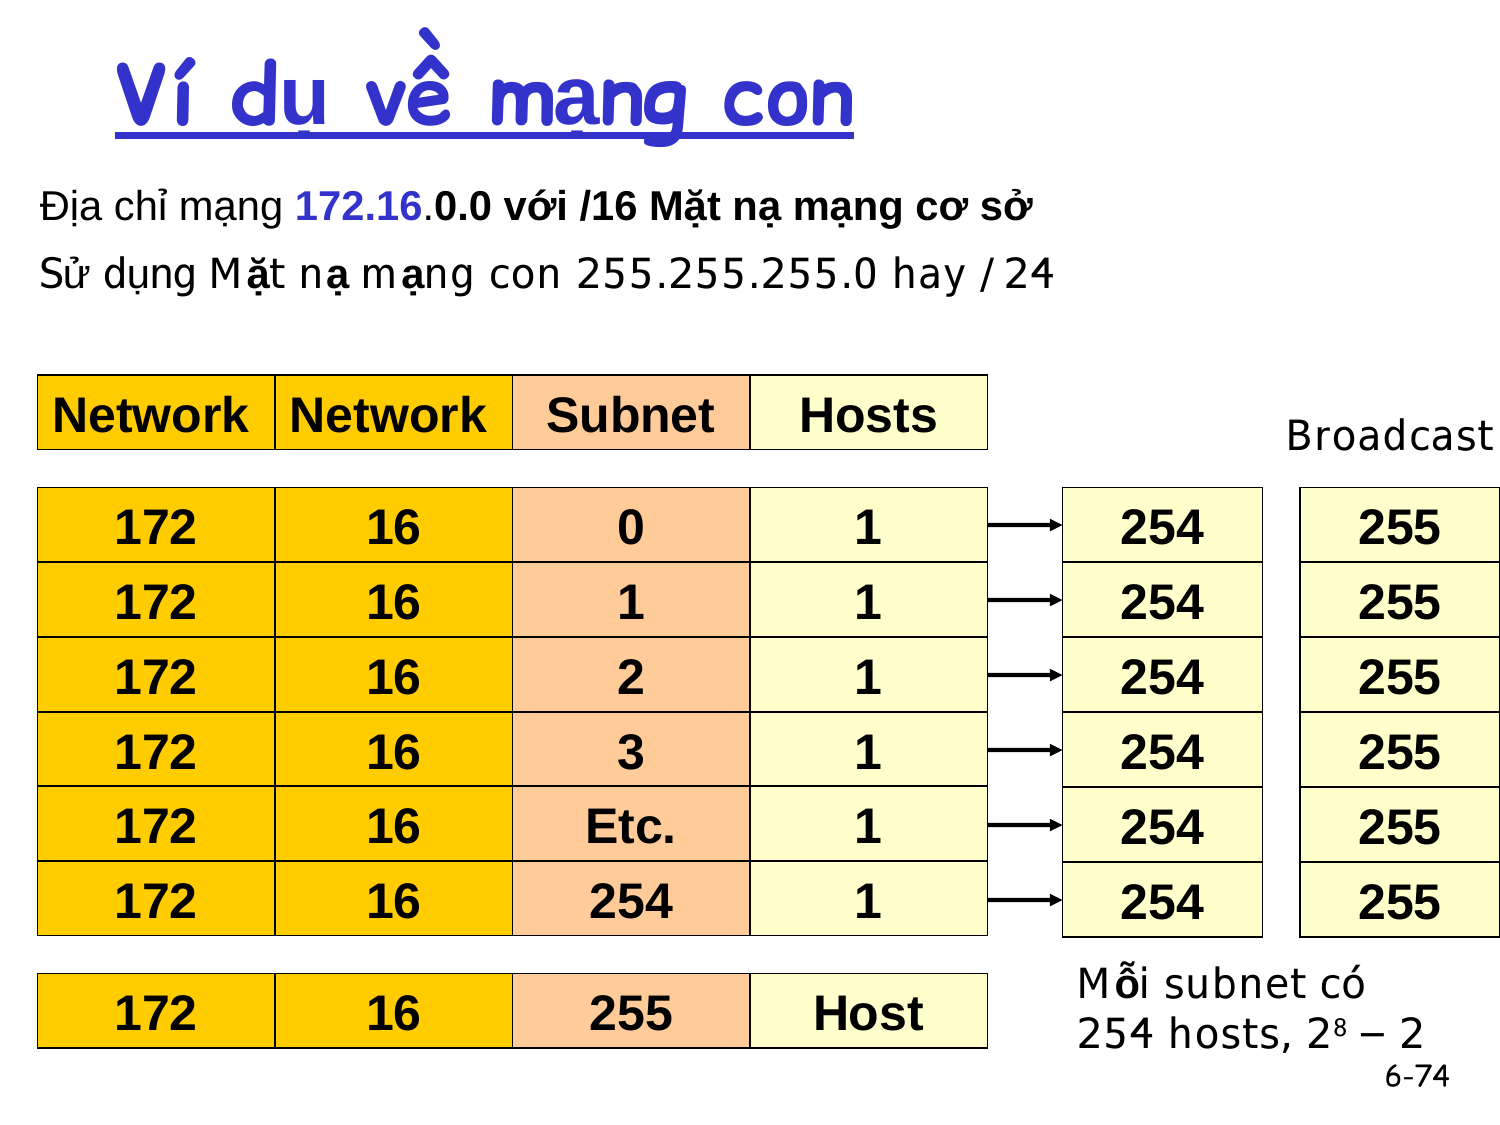

# Ví dụ về mạng con
Địa chỉ mạng 172.16.0.0 với /16 Mặt nạ mạng cơ sở
Sử dụng Mặt nạ mạng con 255.255.255.0 hay /24
Network
Network
Subnet
Hosts
Broadcast
172
16
0
1
254
255

172
16
1
1
254
255

172
16
2
1
254
255

172
16
3
1
254
255

172
16
Etc.
1
254
255

172
16
254
1
254
255

Mỗi subnet có 254 hosts, 28 – 2
172
16
255
Host
6-74